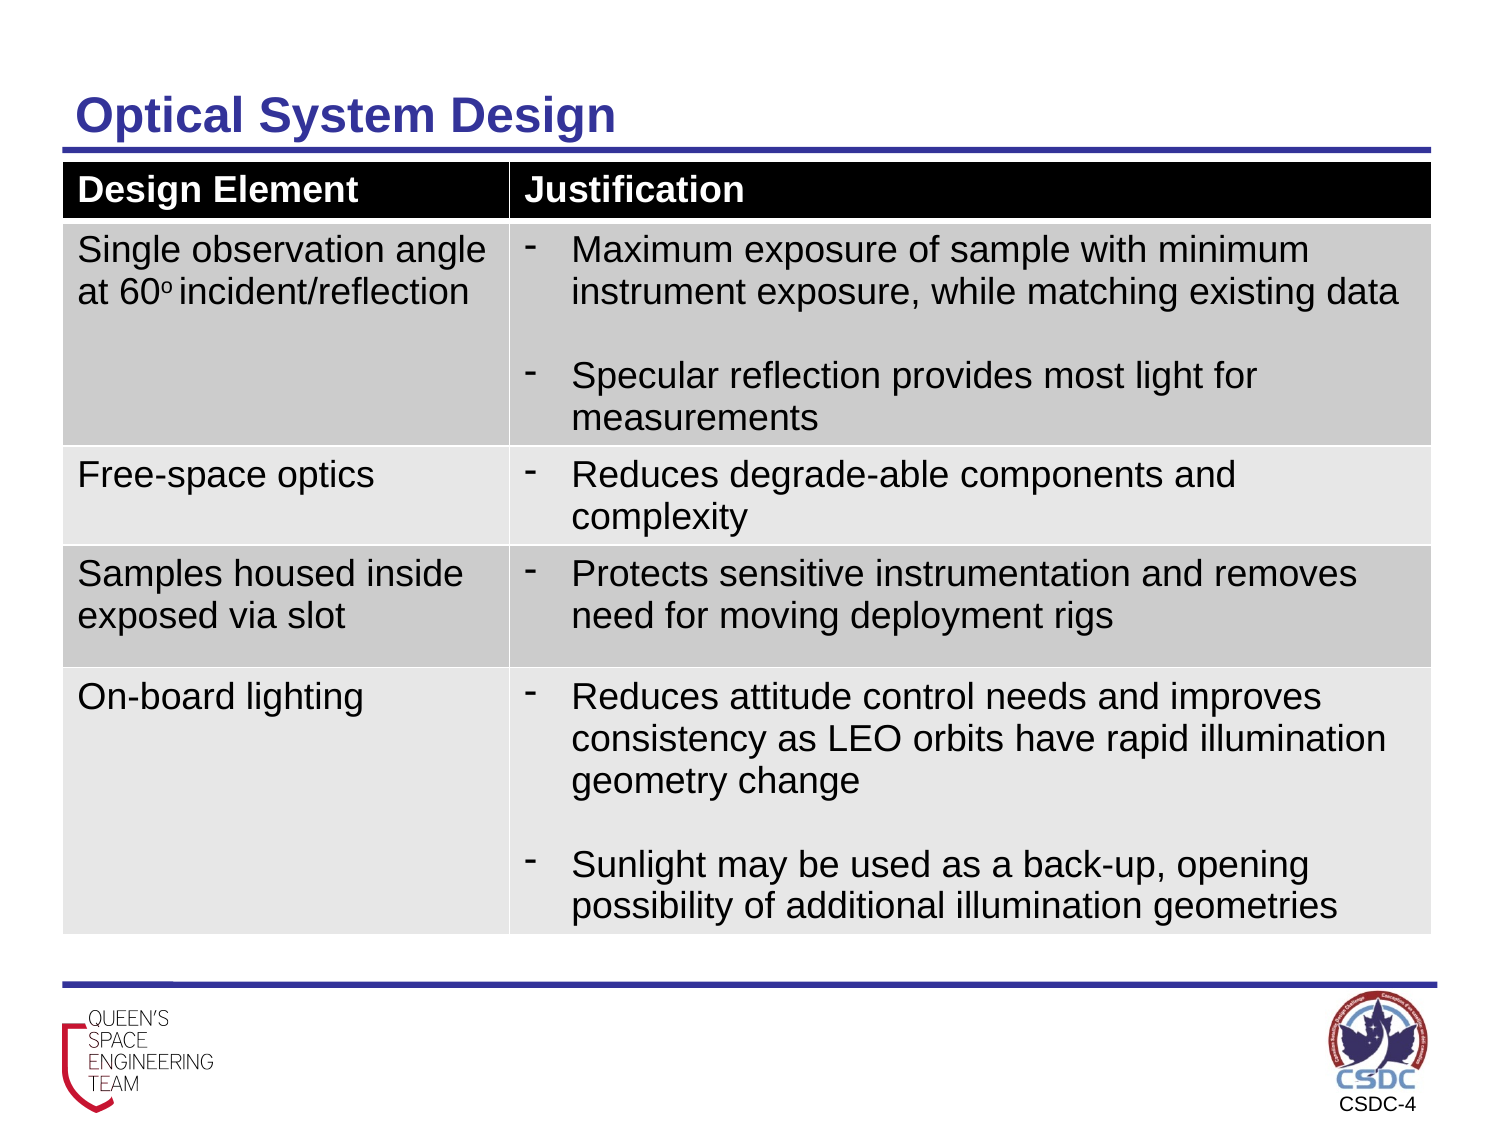

# Optical System Design
| Design Element | Justification |
| --- | --- |
| Single observation angle at 60o incident/reflection | Maximum exposure of sample with minimum instrument exposure, while matching existing data Specular reflection provides most light for measurements |
| Free-space optics | Reduces degrade-able components and complexity |
| Samples housed inside exposed via slot | Protects sensitive instrumentation and removes need for moving deployment rigs |
| On-board lighting | Reduces attitude control needs and improves consistency as LEO orbits have rapid illumination geometry change Sunlight may be used as a back-up, opening possibility of additional illumination geometries |